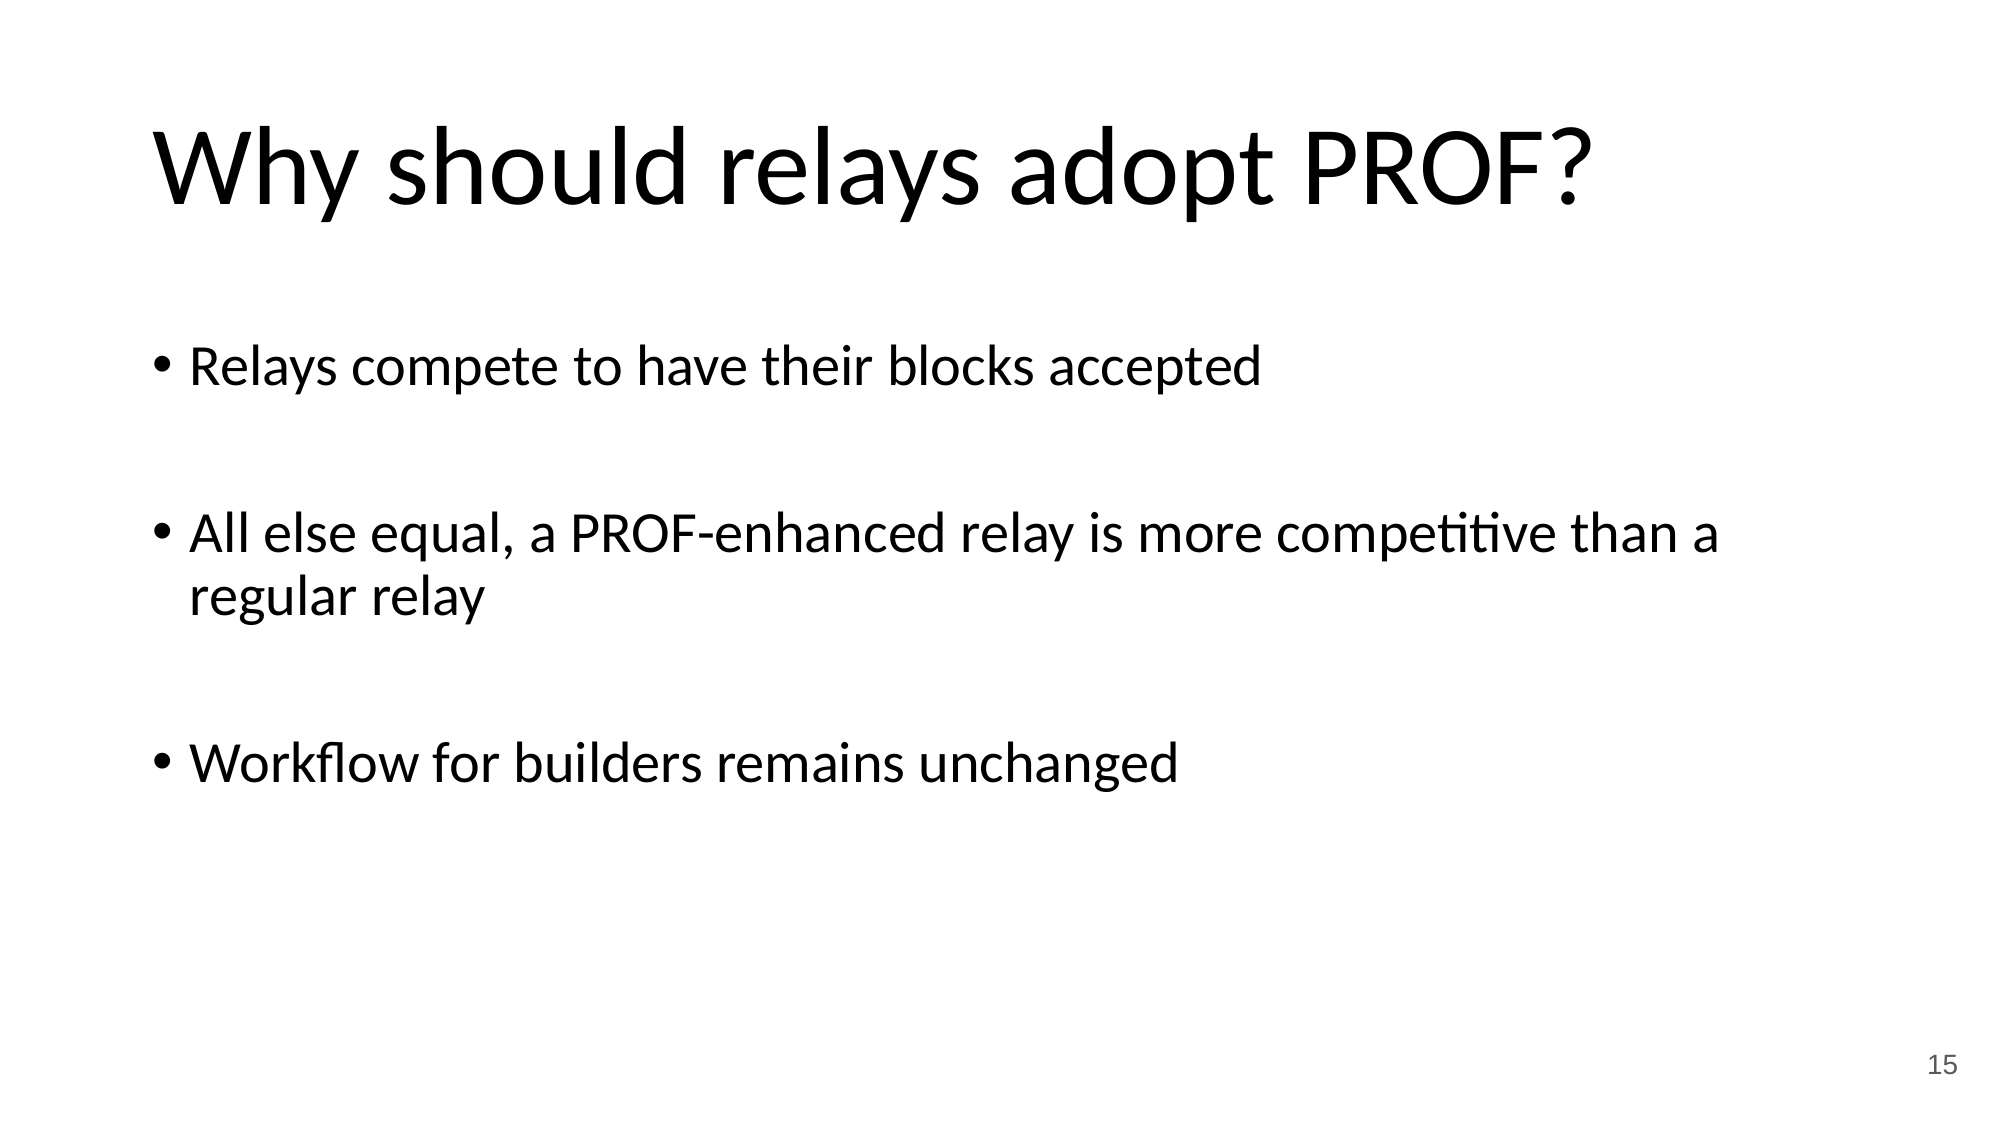

Why should relays adopt PROF?
Relays compete to have their blocks accepted

All else equal, a PROF-enhanced relay is more competitive than a regular relay

Workflow for builders remains unchanged
15